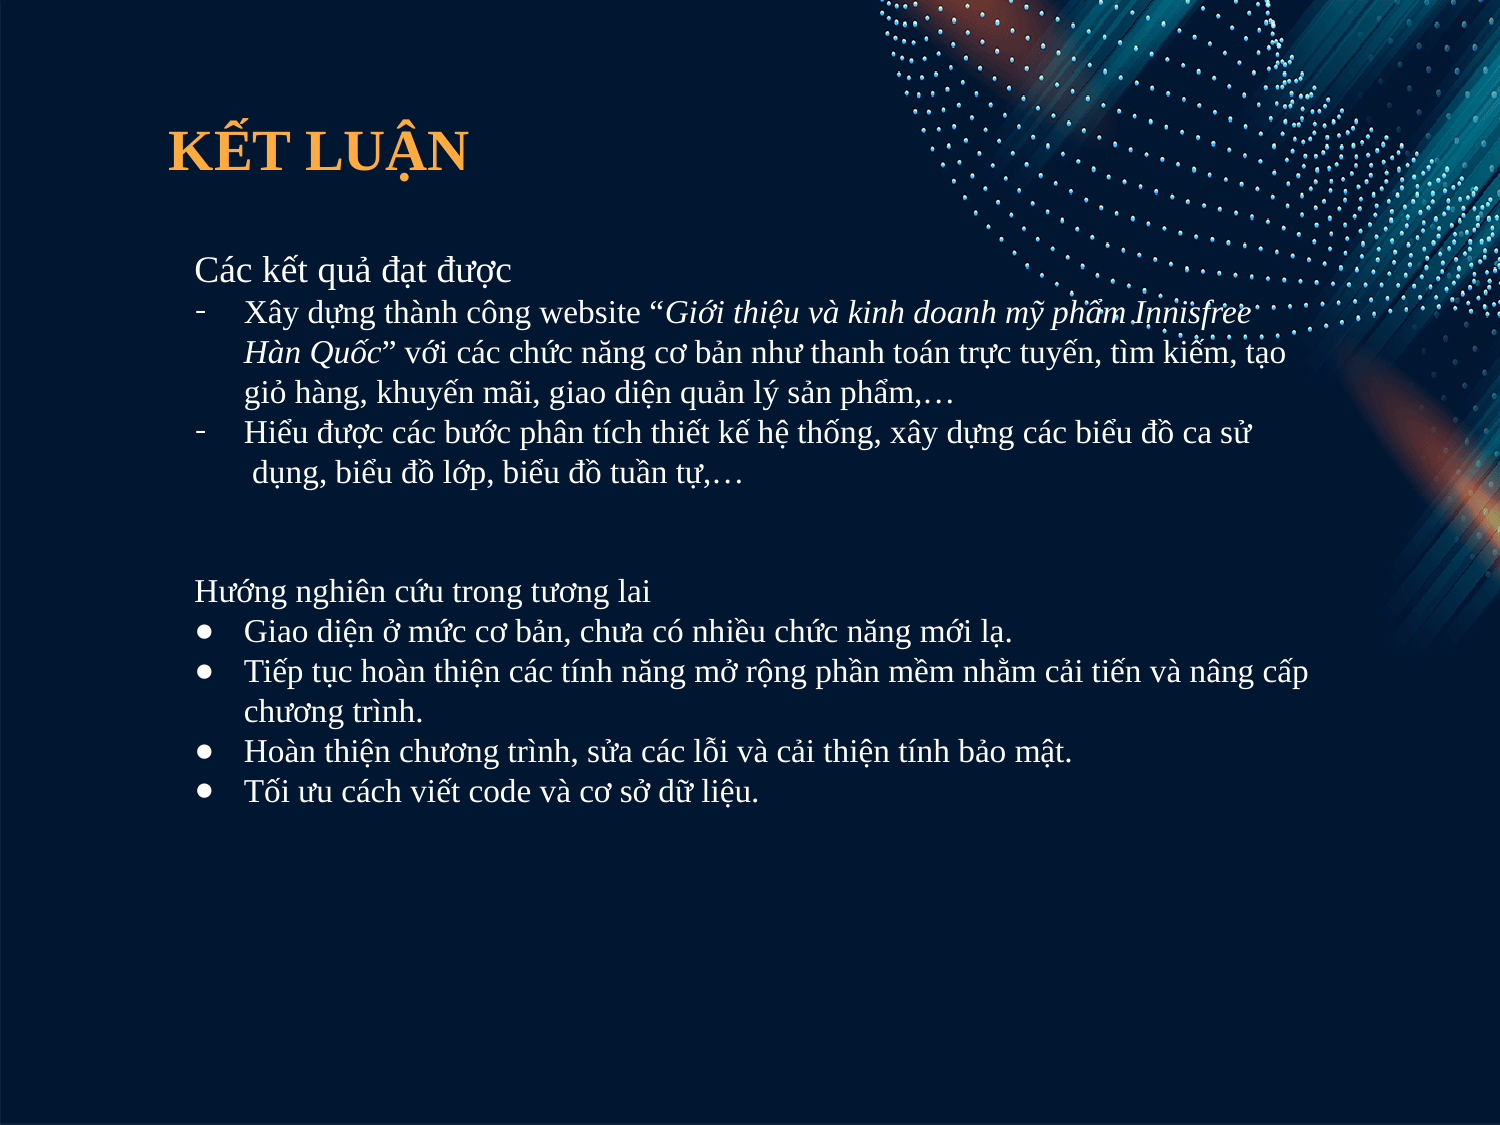

# KẾT LUẬN
Các kết quả đạt được
Xây dựng thành công website “Giới thiệu và kinh doanh mỹ phẩm Innisfree Hàn Quốc” với các chức năng cơ bản như thanh toán trực tuyến, tìm kiếm, tạo giỏ hàng, khuyến mãi, giao diện quản lý sản phẩm,…
Hiểu được các bước phân tích thiết kế hệ thống, xây dựng các biểu đồ ca sử         dụng, biểu đồ lớp, biểu đồ tuần tự,…

Hướng nghiên cứu trong tương lai
Giao diện ở mức cơ bản, chưa có nhiều chức năng mới lạ.
Tiếp tục hoàn thiện các tính năng mở rộng phần mềm nhằm cải tiến và nâng cấp chương trình.
Hoàn thiện chương trình, sửa các lỗi và cải thiện tính bảo mật.
Tối ưu cách viết code và cơ sở dữ liệu.